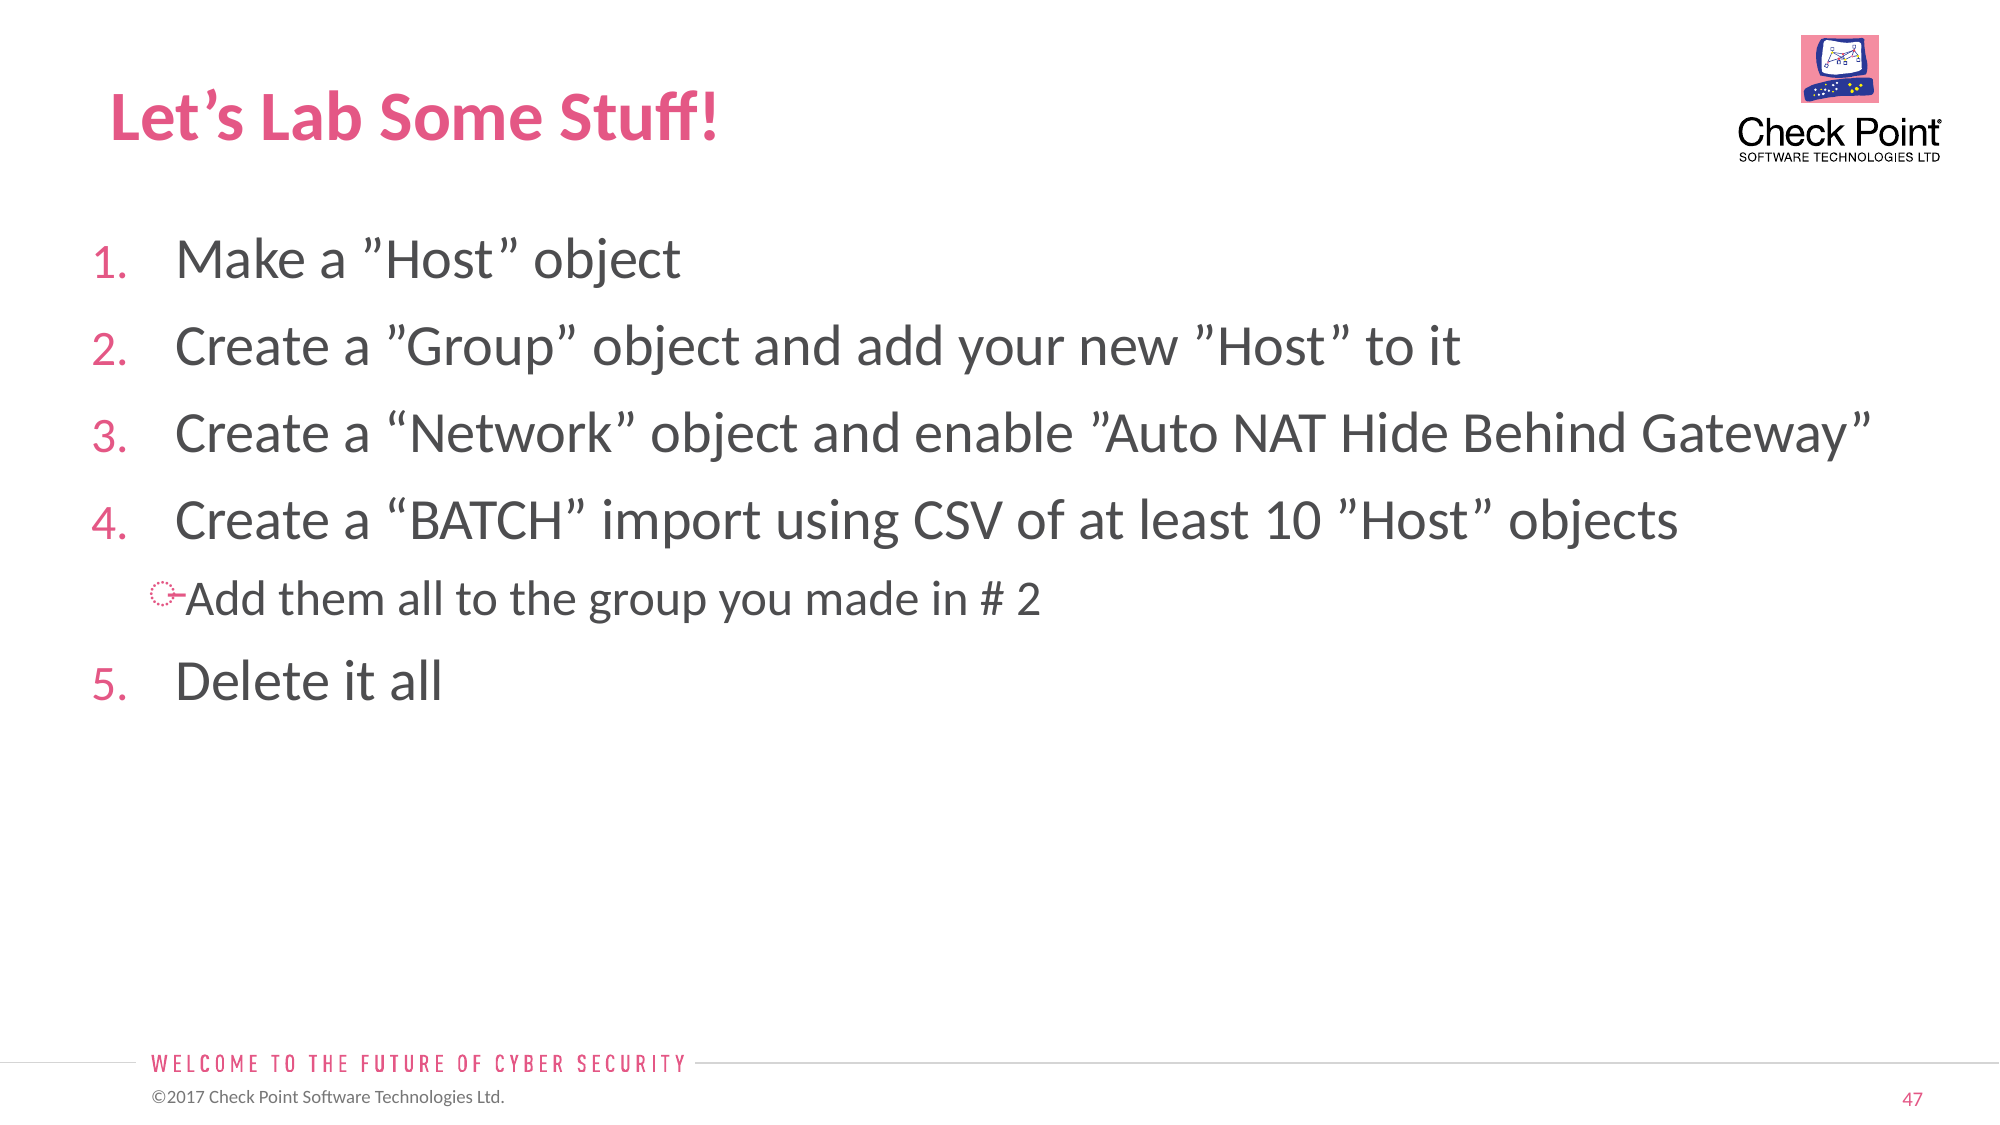

# Let’s Lab Some Stuff!
Make a ”Host” object
Create a ”Group” object and add your new ”Host” to it
Create a “Network” object and enable ”Auto NAT Hide Behind Gateway”
Create a “BATCH” import using CSV of at least 10 ”Host” objects
Add them all to the group you made in # 2
Delete it all